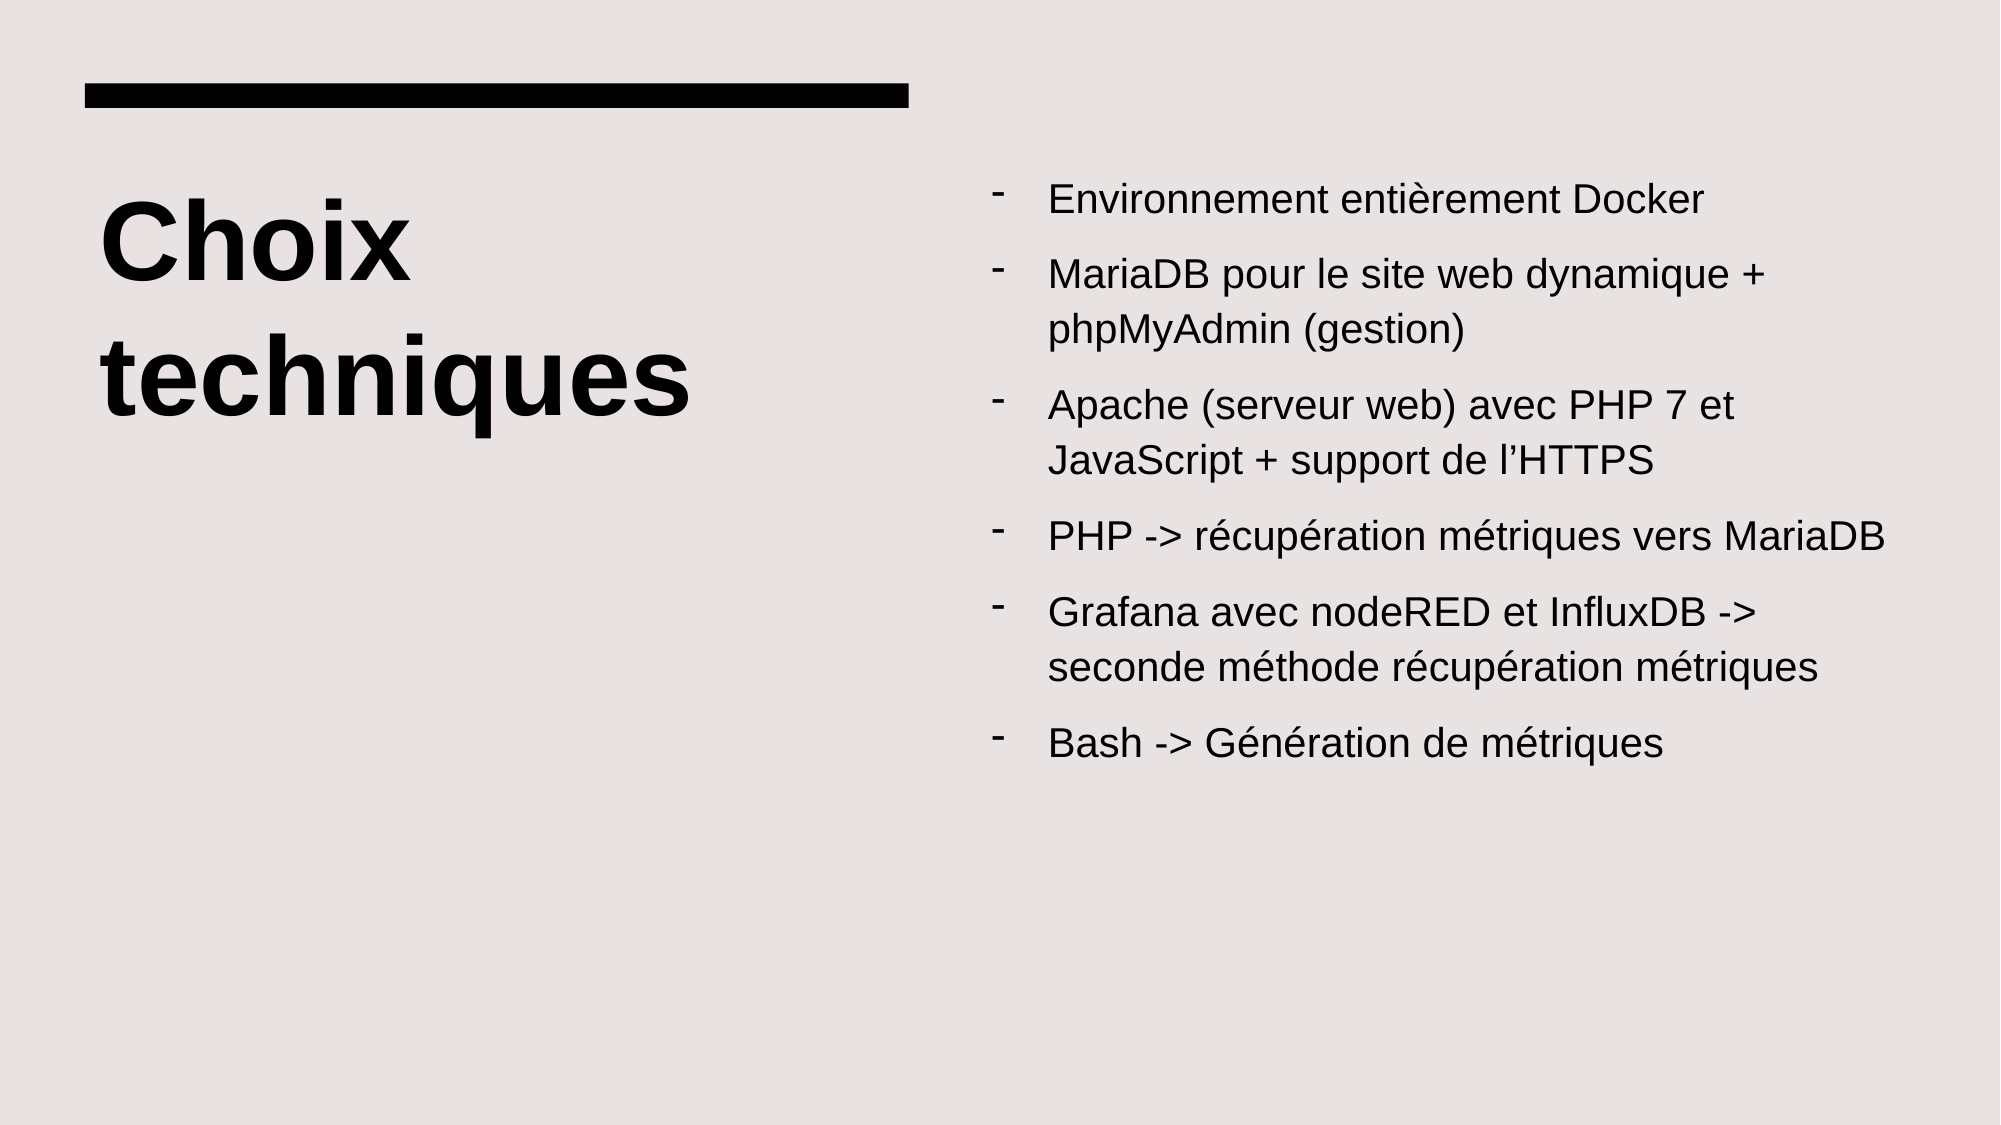

Environnement entièrement Docker
MariaDB pour le site web dynamique + phpMyAdmin (gestion)
Apache (serveur web) avec PHP 7 et JavaScript + support de l’HTTPS
PHP -> récupération métriques vers MariaDB
Grafana avec nodeRED et InfluxDB -> seconde méthode récupération métriques
Bash -> Génération de métriques
# Choix techniques